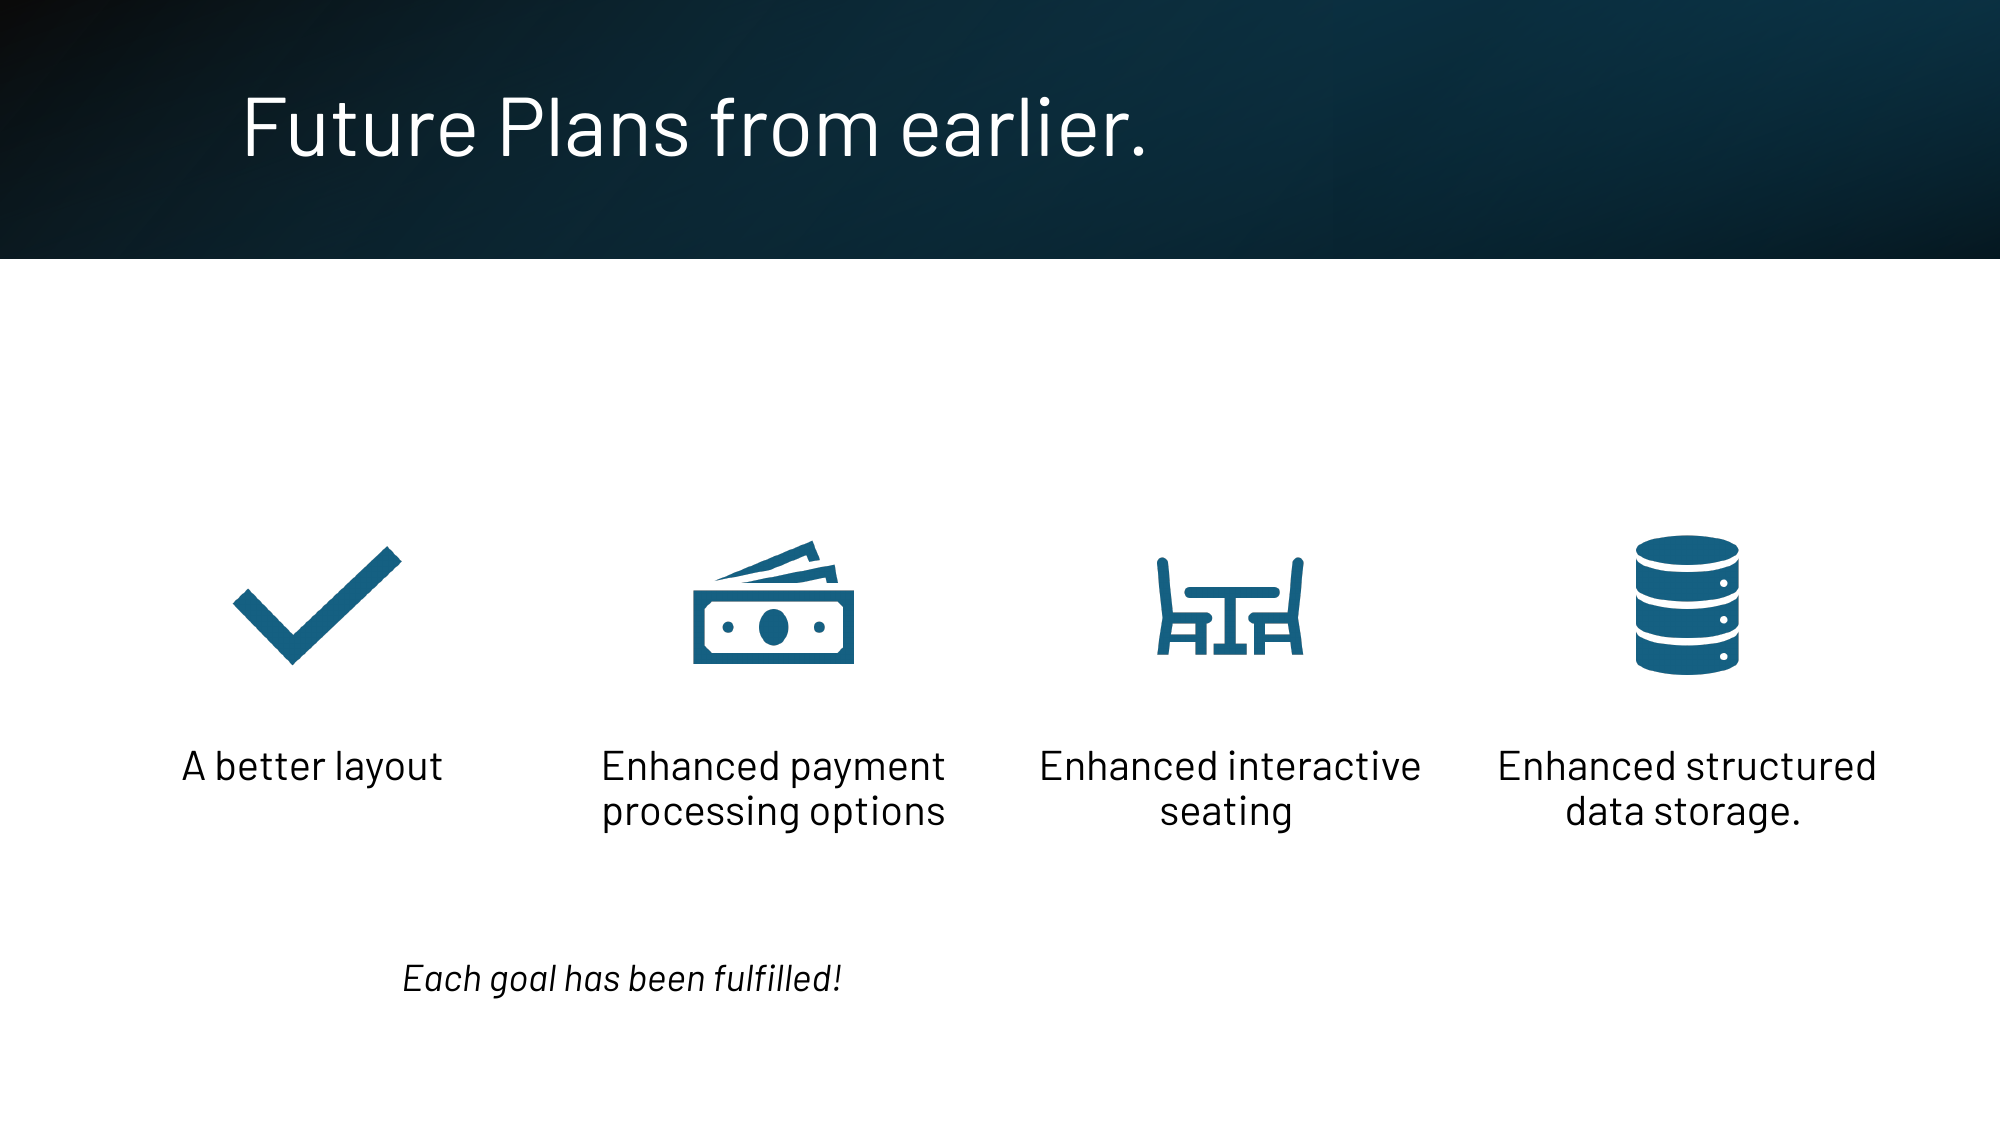

# Future Plans from earlier.
A better layout
Enhanced payment processing options
Enhanced interactive seating
Enhanced structured data storage.
Each goal has been fulfilled!